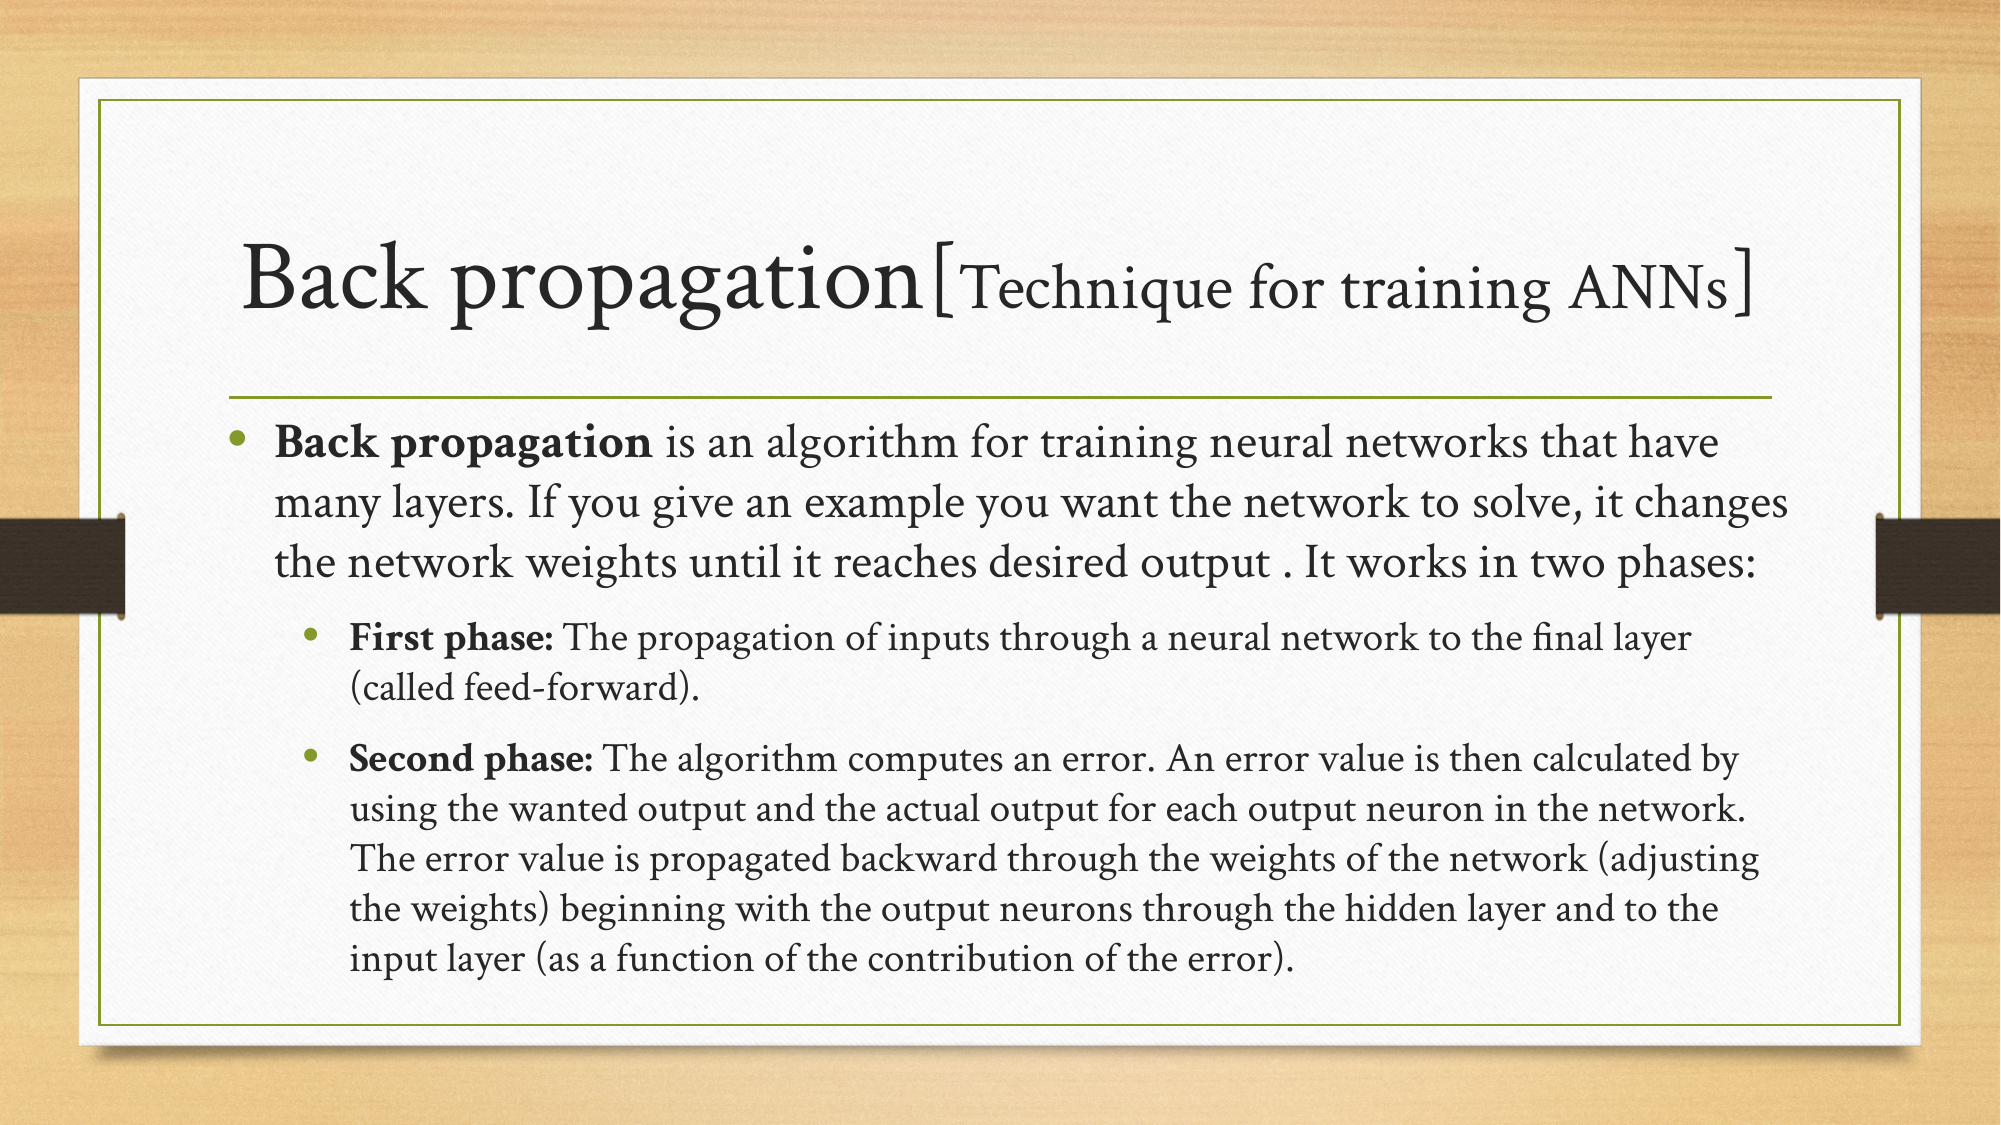

# Back propagation[Technique for training ANNs]
Back propagation is an algorithm for training neural networks that have many layers. If you give an example you want the network to solve, it changes the network weights until it reaches desired output . It works in two phases:
First phase: The propagation of inputs through a neural network to the final layer (called feed-forward).
Second phase: The algorithm computes an error. An error value is then calculated by using the wanted output and the actual output for each output neuron in the network. The error value is propagated backward through the weights of the network (adjusting the weights) beginning with the output neurons through the hidden layer and to the input layer (as a function of the contribution of the error).